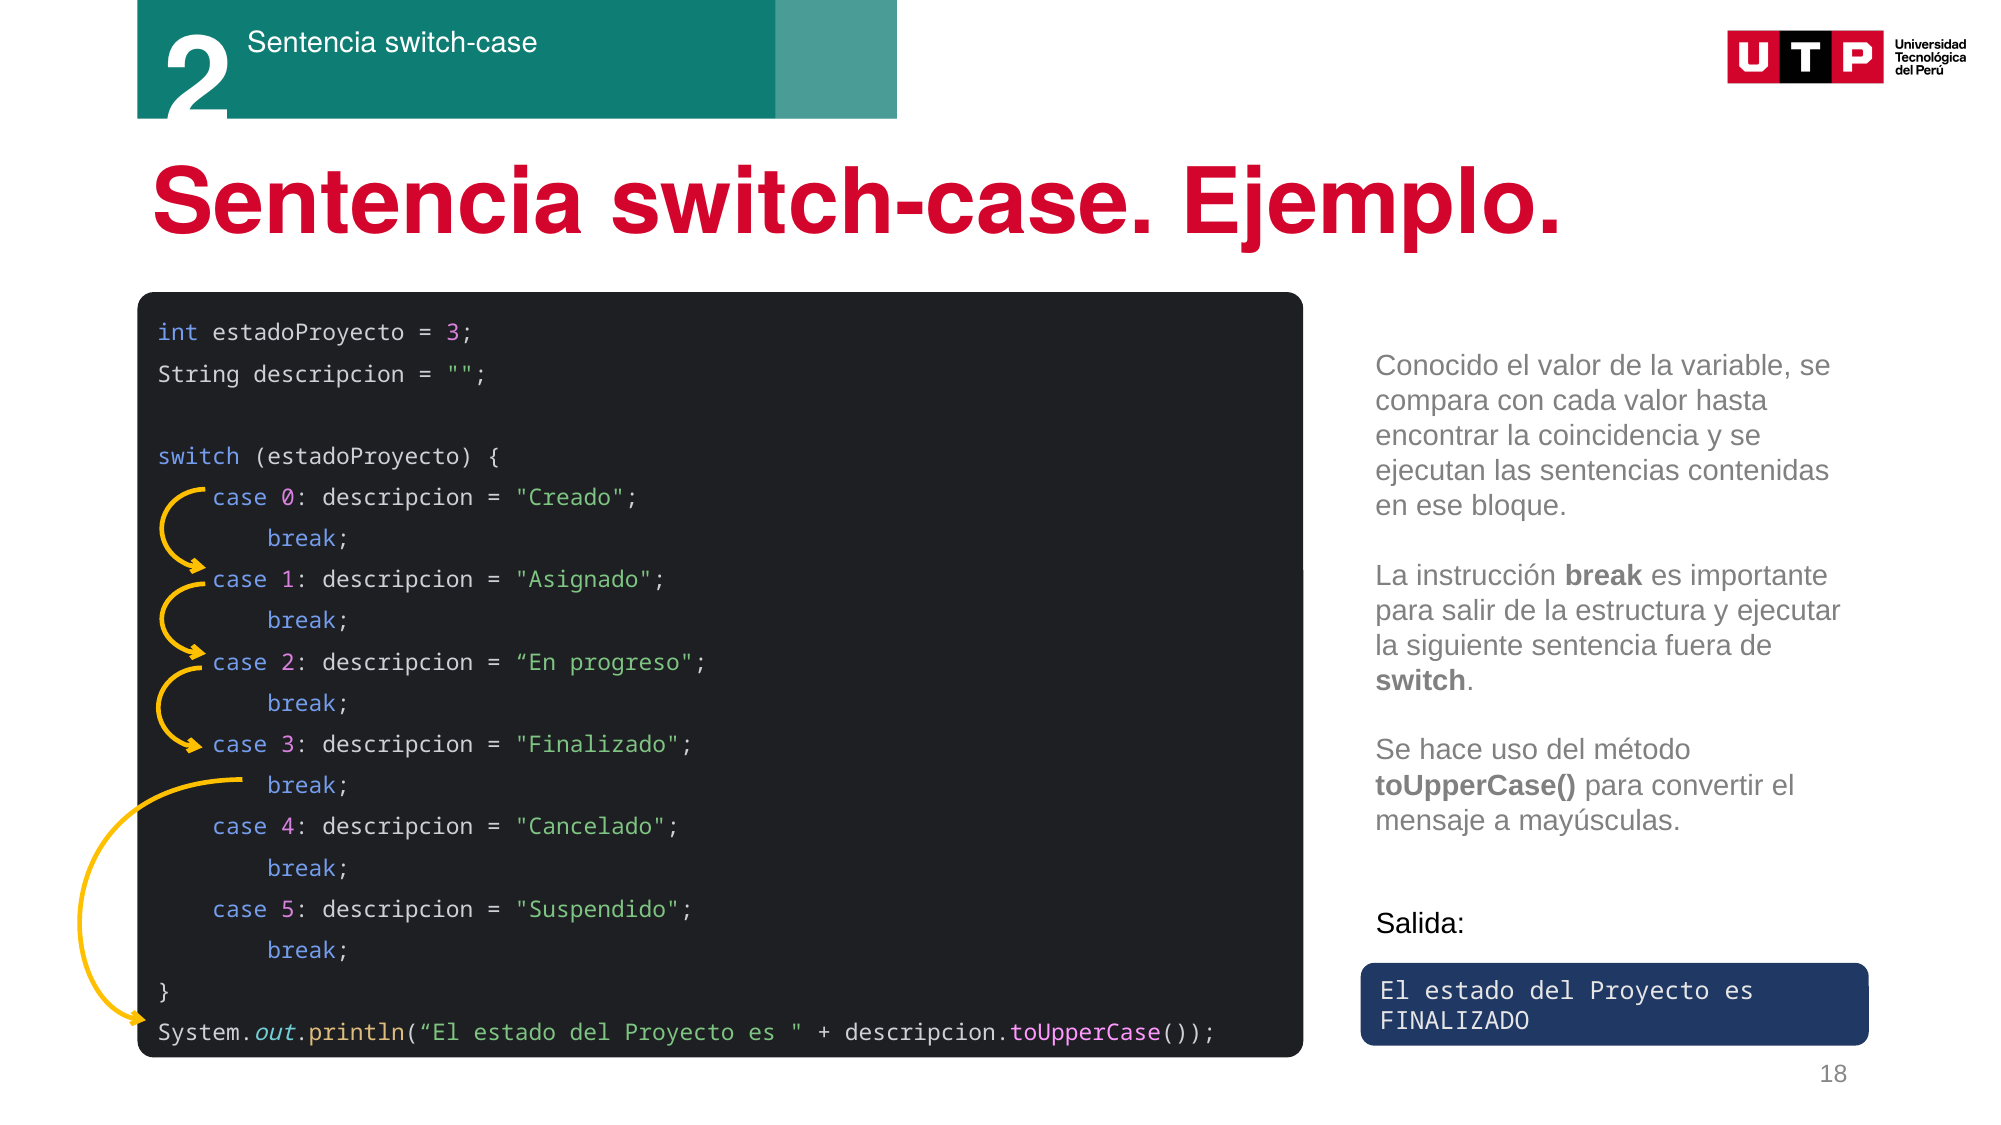

2

Sentencia switch-case
# Sentencia switch-case. Ejemplo.
int estadoProyecto = 3;
String descripcion = "";
switch (estadoProyecto) {
    case 0: descripcion = "Creado";
        break;
    case 1: descripcion = "Asignado";
        break;
    case 2: descripcion = “En progreso";
        break;
    case 3: descripcion = "Finalizado";
        break;
    case 4: descripcion = "Cancelado";
        break;
    case 5: descripcion = "Suspendido";
        break;
}
System.out.println(“El estado del Proyecto es " + descripcion.toUpperCase());
Conocido el valor de la variable, se compara con cada valor hasta encontrar la coincidencia y se ejecutan las sentencias contenidas en ese bloque.

La instrucción break es importante para salir de la estructura y ejecutar la siguiente sentencia fuera de switch.

Se hace uso del método toUpperCase() para convertir el mensaje a mayúsculas.

Salida:
El estado del Proyecto es FINALIZADO
18